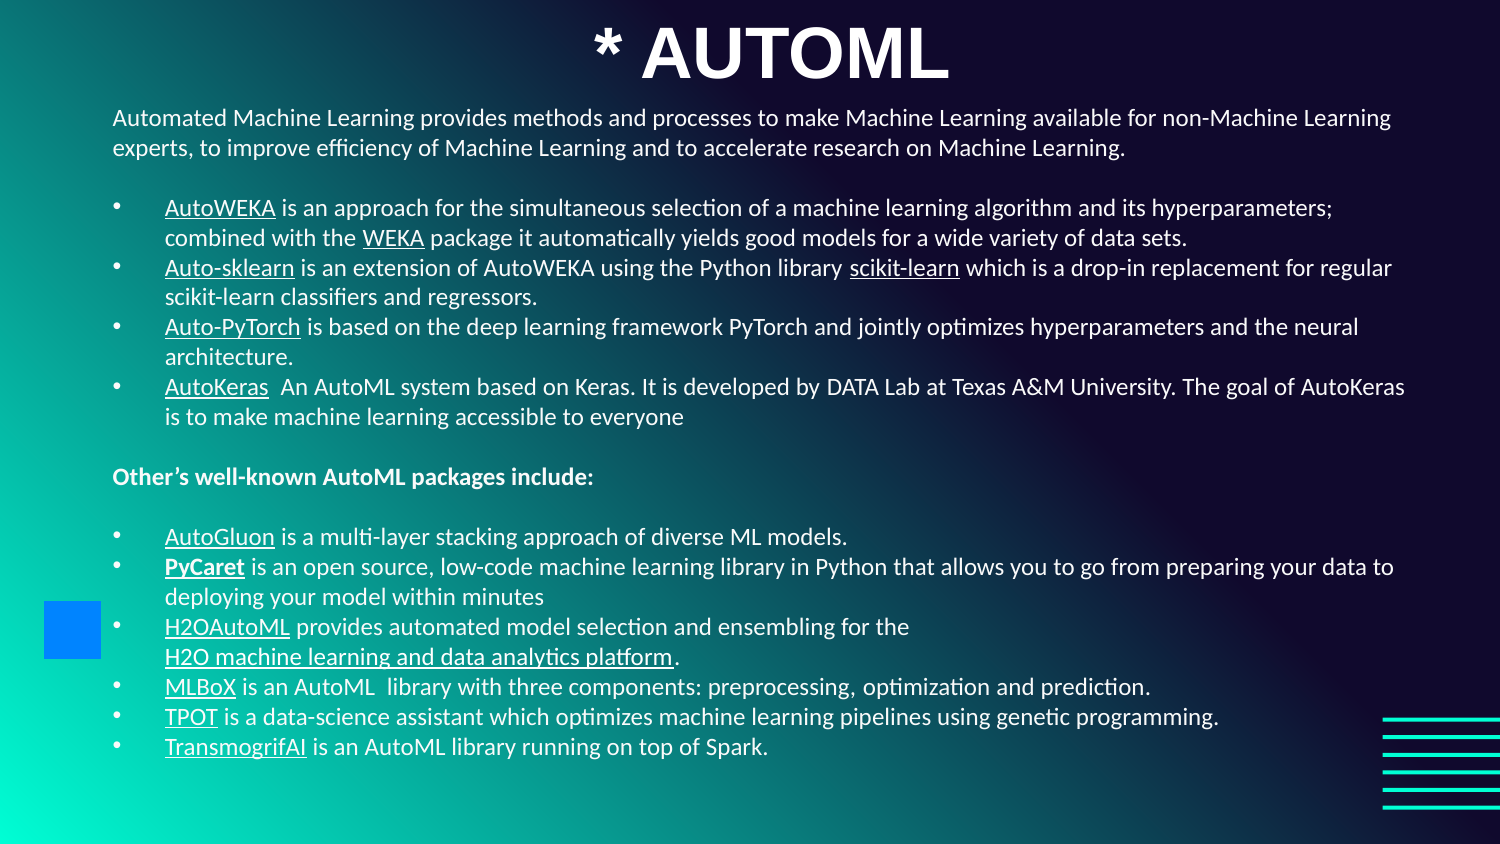

# * AUTOML
Automated Machine Learning provides methods and processes to make Machine Learning available for non-Machine Learning experts, to improve efficiency of Machine Learning and to accelerate research on Machine Learning.

AutoWEKA is an approach for the simultaneous selection of a machine learning algorithm and its hyperparameters; combined with the WEKA package it automatically yields good models for a wide variety of data sets.
Auto-sklearn is an extension of AutoWEKA using the Python library scikit-learn which is a drop-in replacement for regular scikit-learn classifiers and regressors.
Auto-PyTorch is based on the deep learning framework PyTorch and jointly optimizes hyperparameters and the neural architecture.
AutoKeras  An AutoML system based on Keras. It is developed by DATA Lab at Texas A&M University. The goal of AutoKeras is to make machine learning accessible to everyone

Other’s well-known AutoML packages include:

AutoGluon is a multi-layer stacking approach of diverse ML models.
PyCaret is an open source, low-code machine learning library in Python that allows you to go from preparing your data to deploying your model within minutes
H2OAutoML provides automated model selection and ensembling for the H2O machine learning and data analytics platform.
MLBoX is an AutoML  library with three components: preprocessing, optimization and prediction.
TPOT is a data-science assistant which optimizes machine learning pipelines using genetic programming.
TransmogrifAI is an AutoML library running on top of Spark.